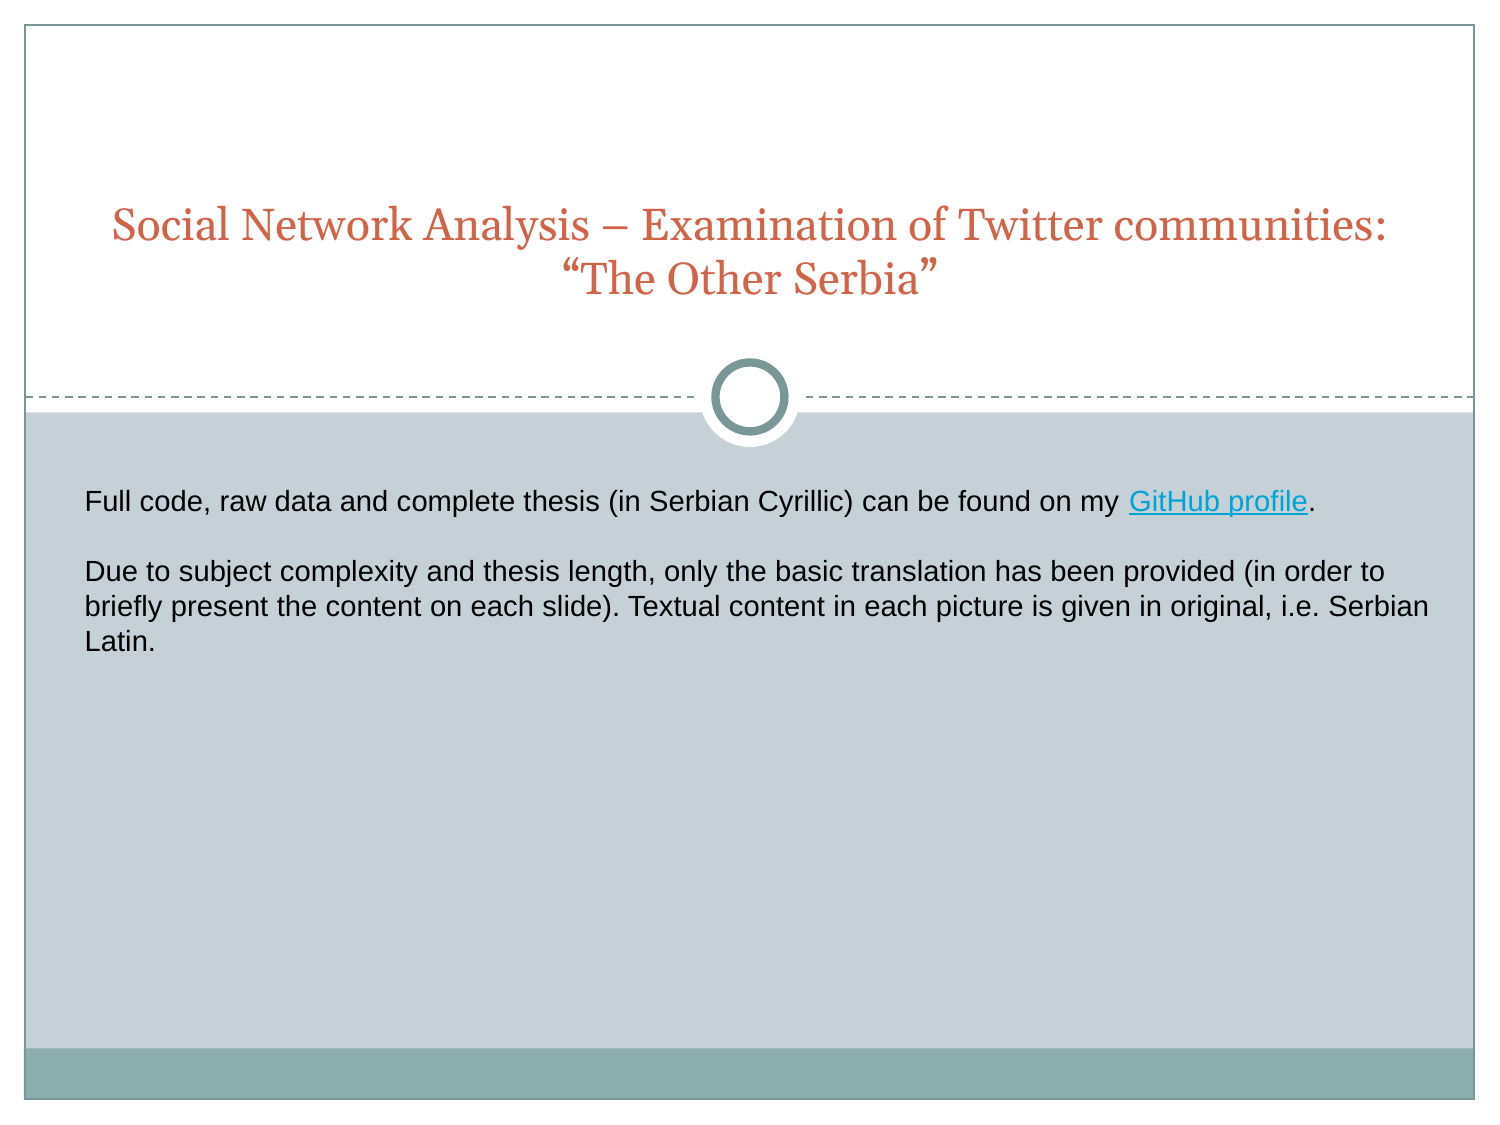

# Social Network Analysis – Examination of Twitter communities: “The Other Serbia”
Full code, raw data and complete thesis (in Serbian Cyrillic) can be found on my GitHub profile.

Due to subject complexity and thesis length, only the basic translation has been provided (in order to briefly present the content on each slide). Textual content in each picture is given in original, i.e. Serbian Latin.